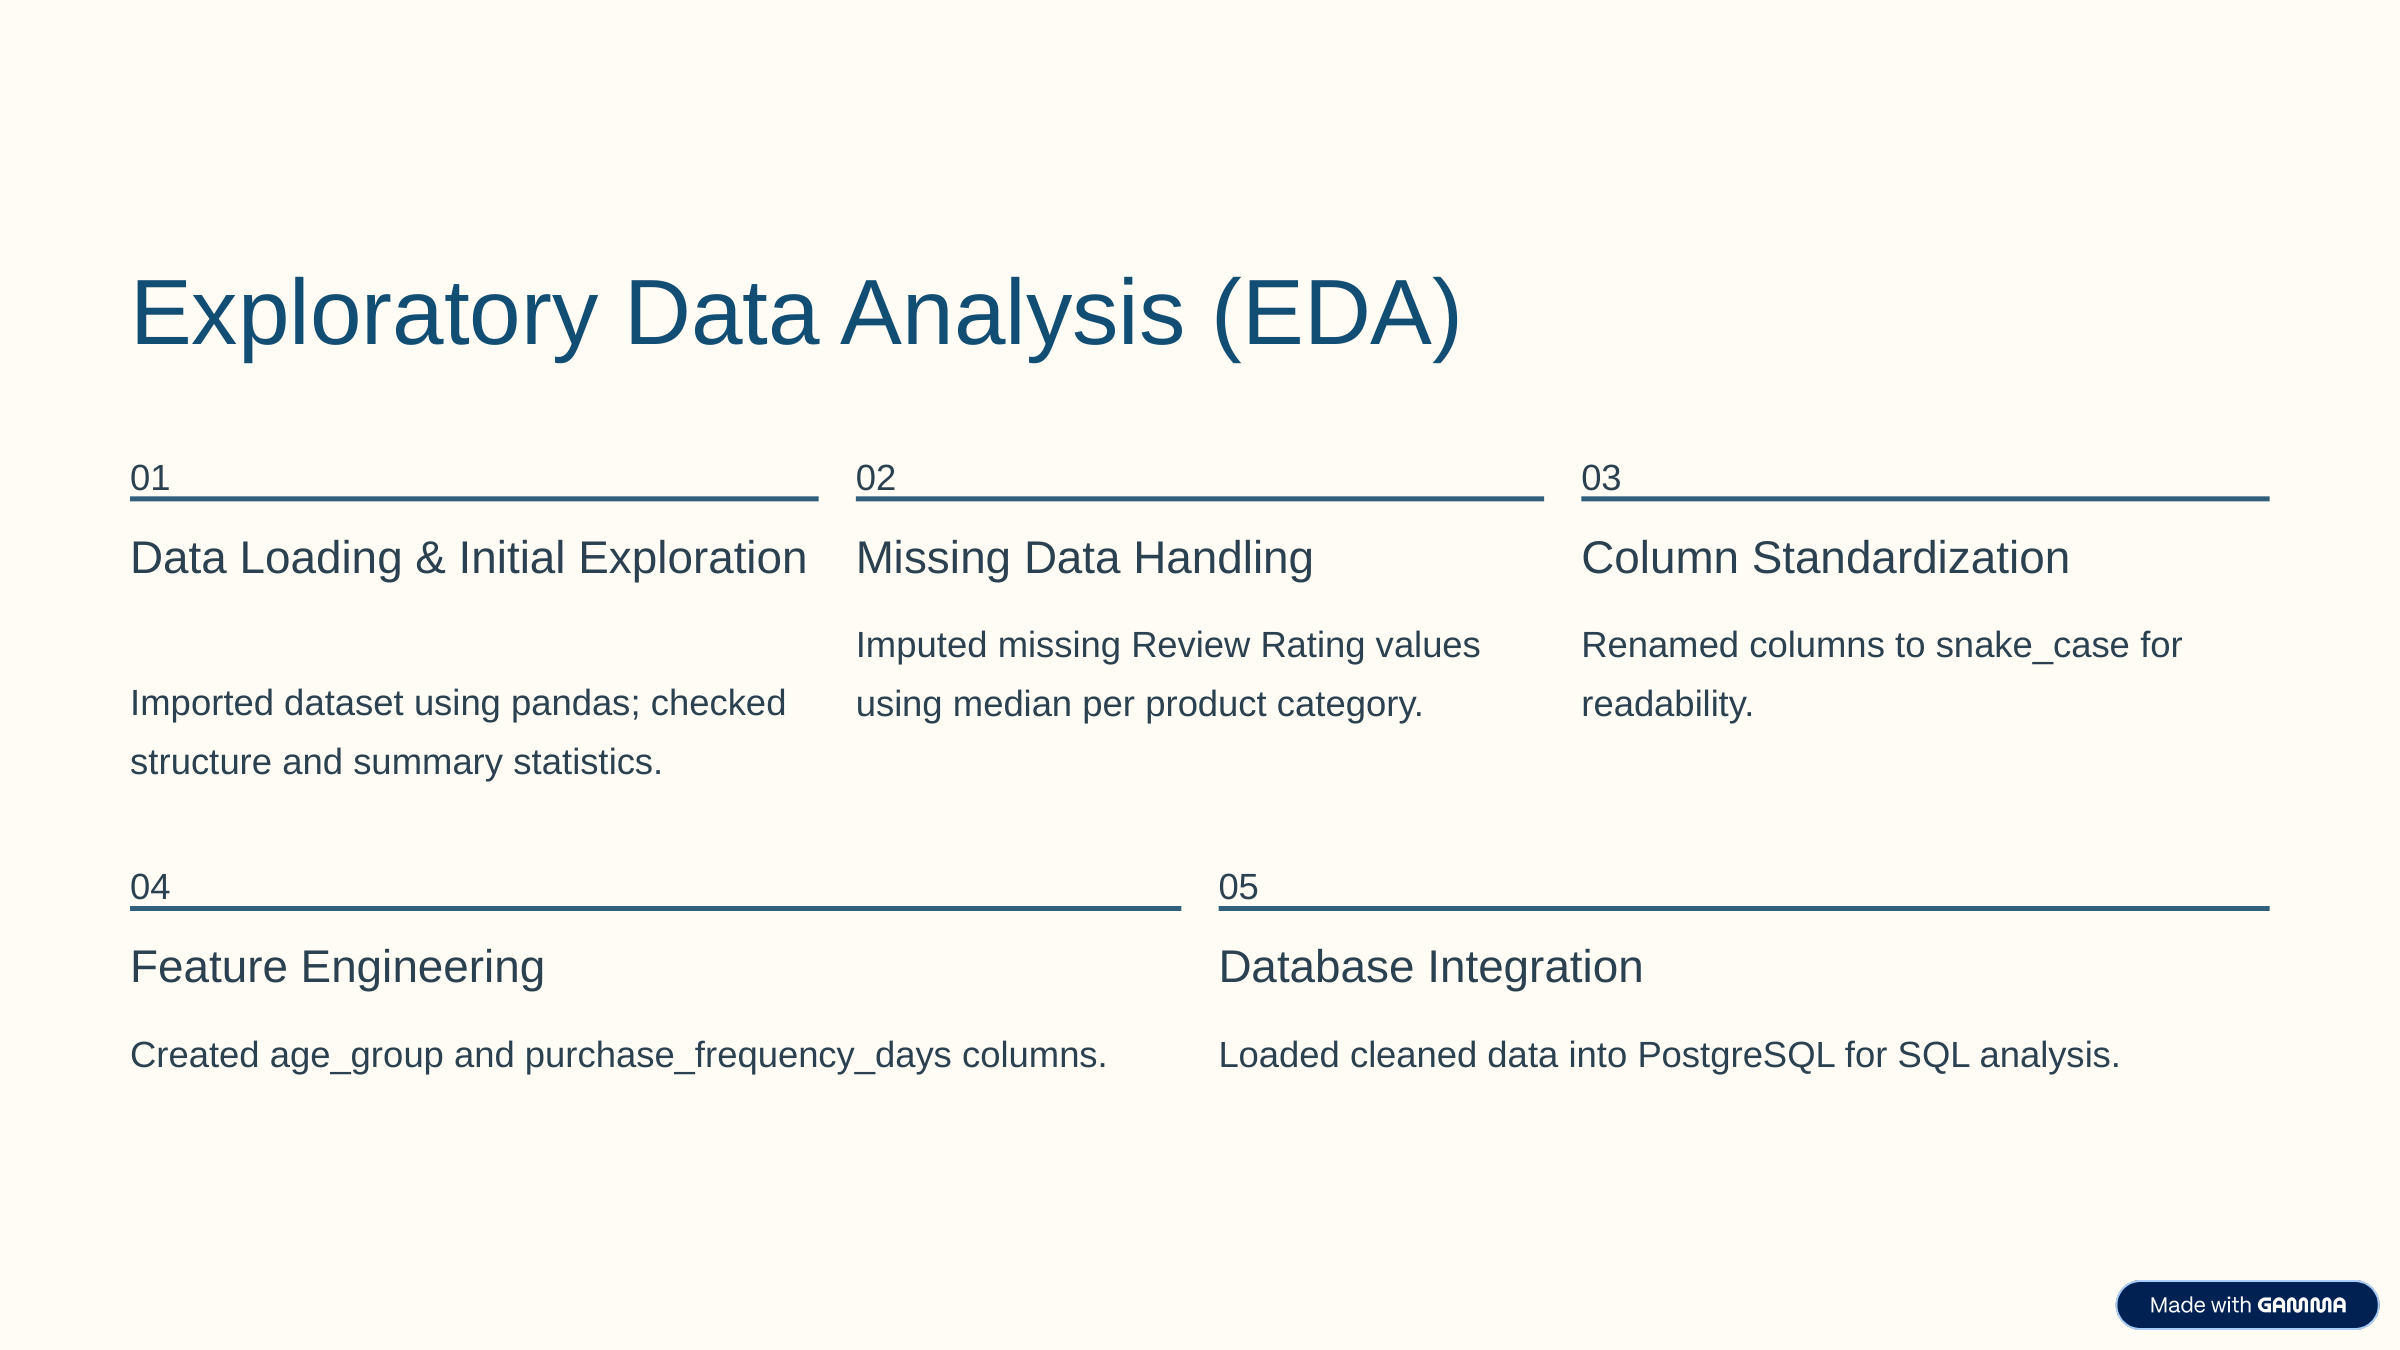

Exploratory Data Analysis (EDA)
01
02
03

Data Loading & Initial Exploration
Missing Data Handling
Column Standardization
Imputed missing Review Rating values using median per product category.
Renamed columns to snake_case for readability.
Imported dataset using pandas; checked structure and summary statistics.
04
05

Feature Engineering
Database Integration
Created age_group and purchase_frequency_days columns.
Loaded cleaned data into PostgreSQL for SQL analysis.